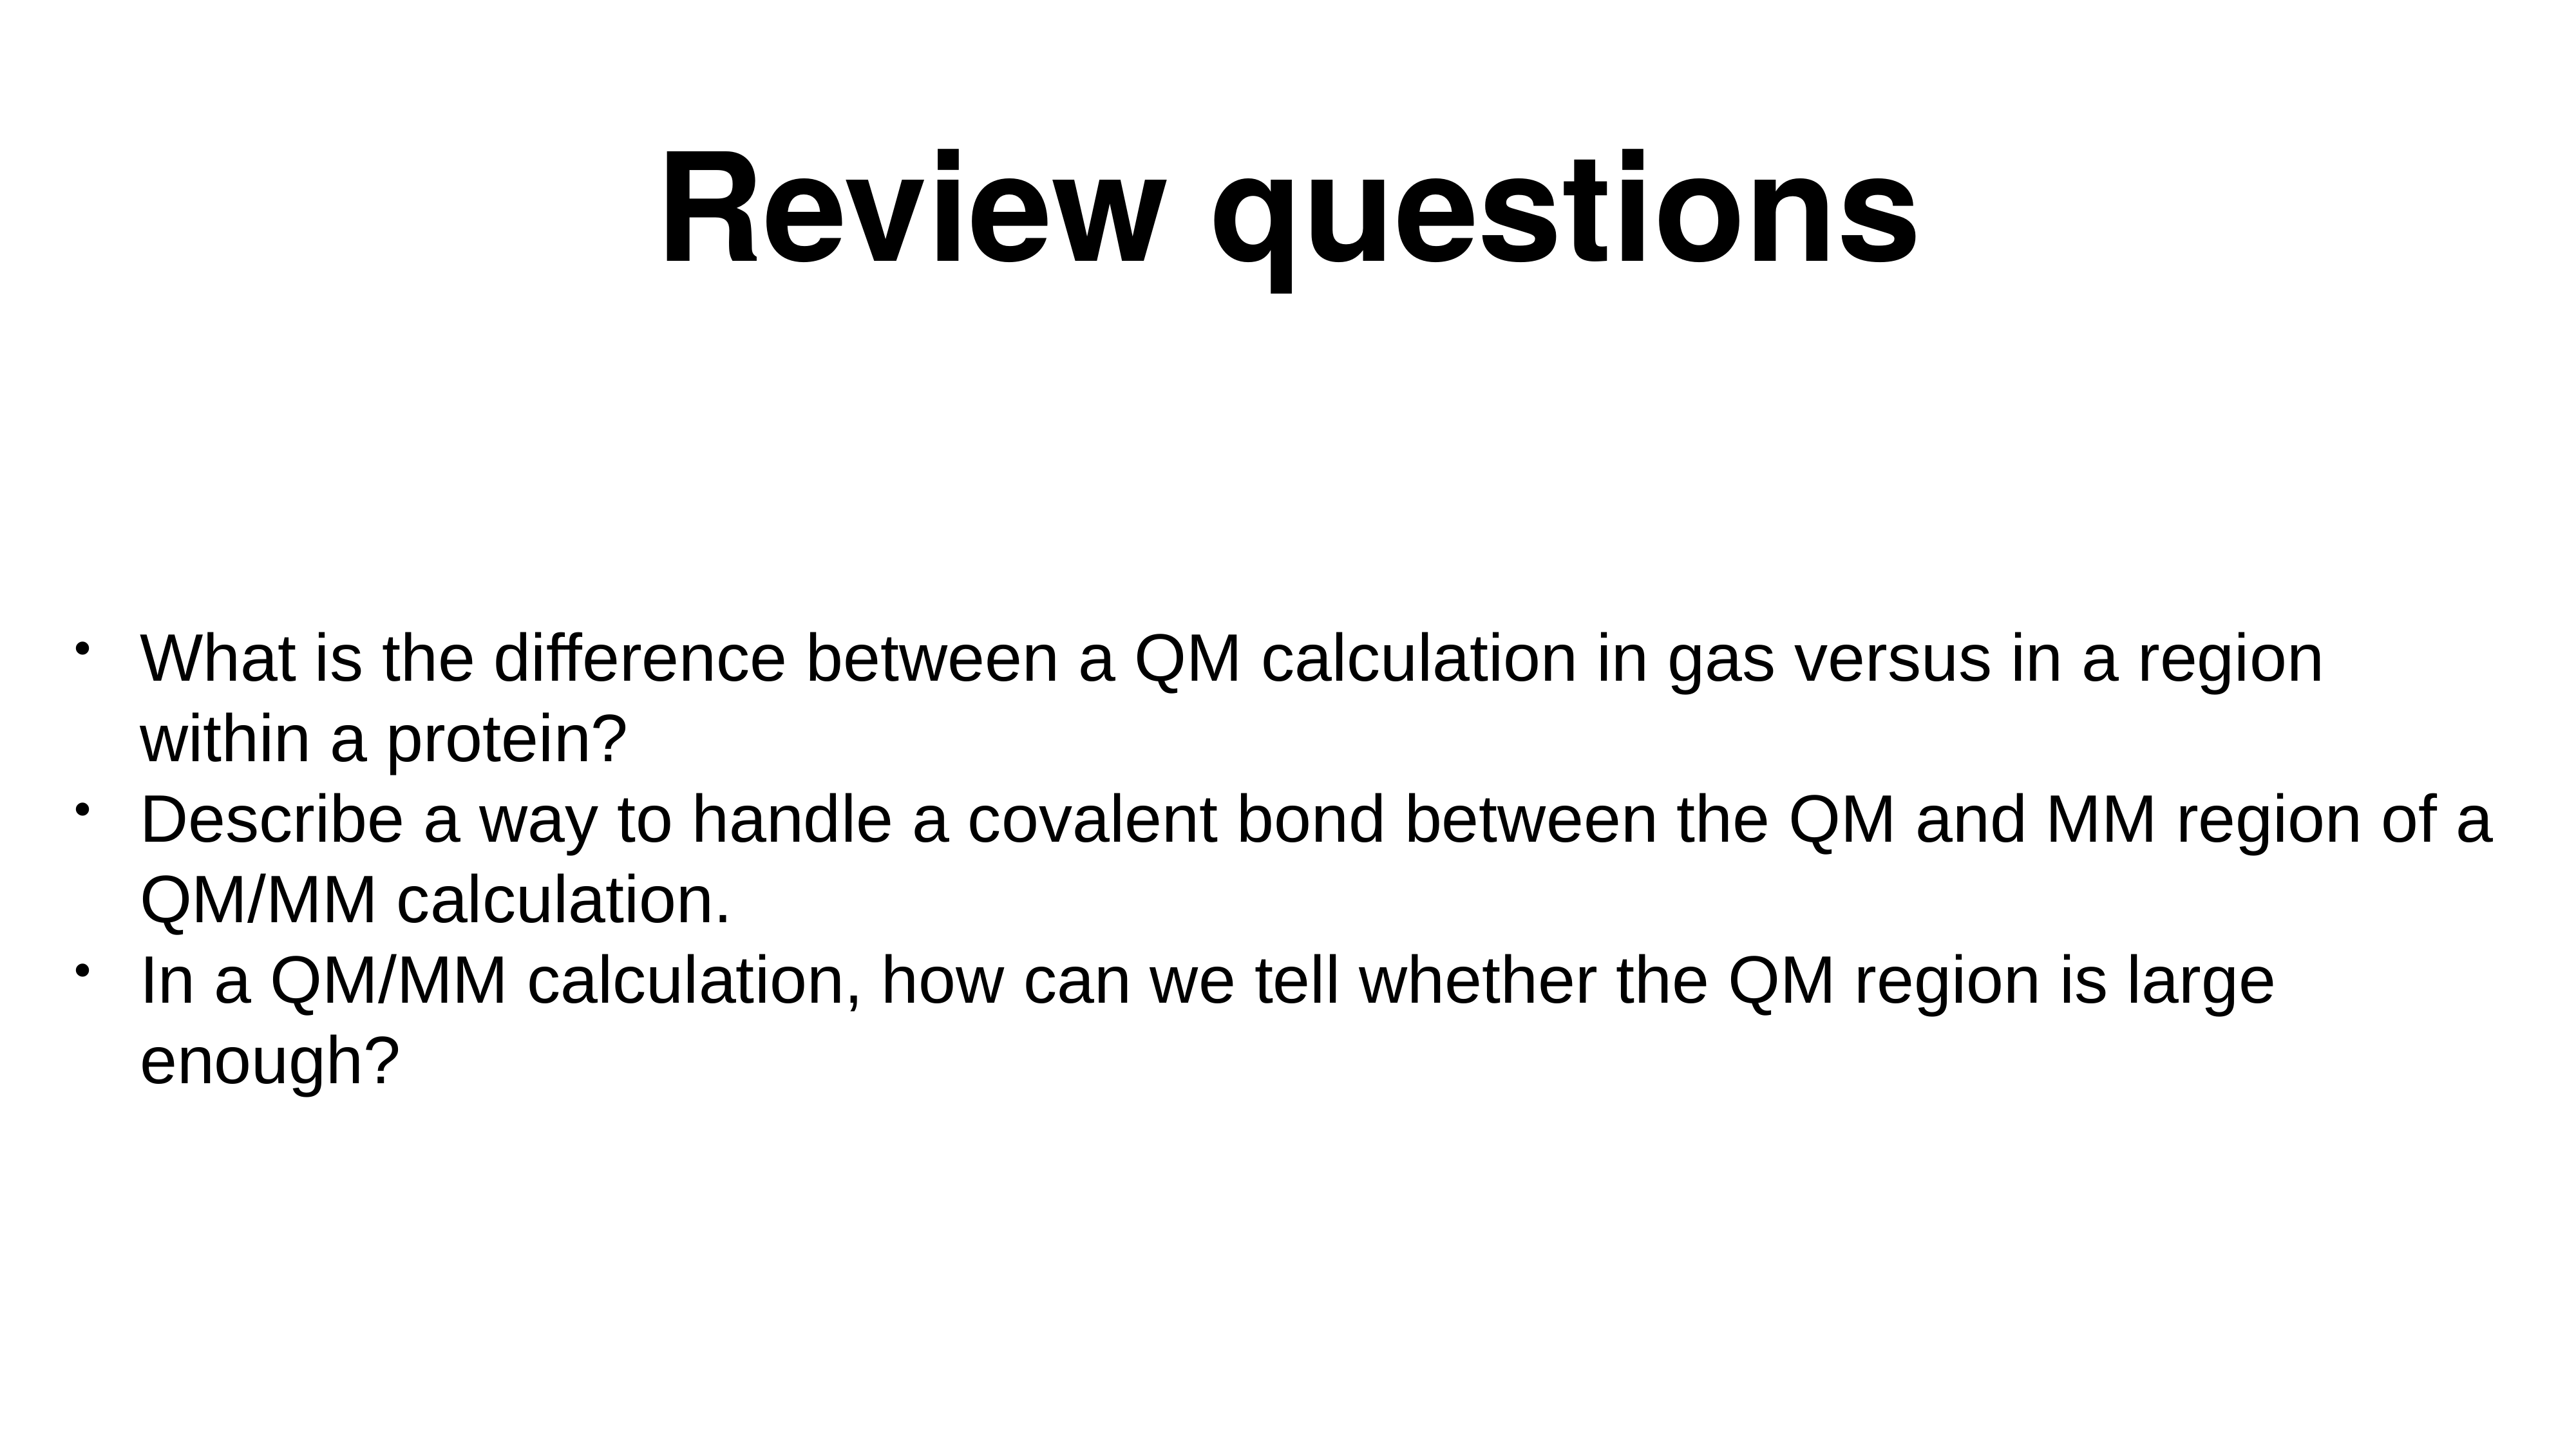

# Review questions
What is the difference between a QM calculation in gas versus in a region within a protein?
Describe a way to handle a covalent bond between the QM and MM region of a QM/MM calculation.
In a QM/MM calculation, how can we tell whether the QM region is large enough?
19